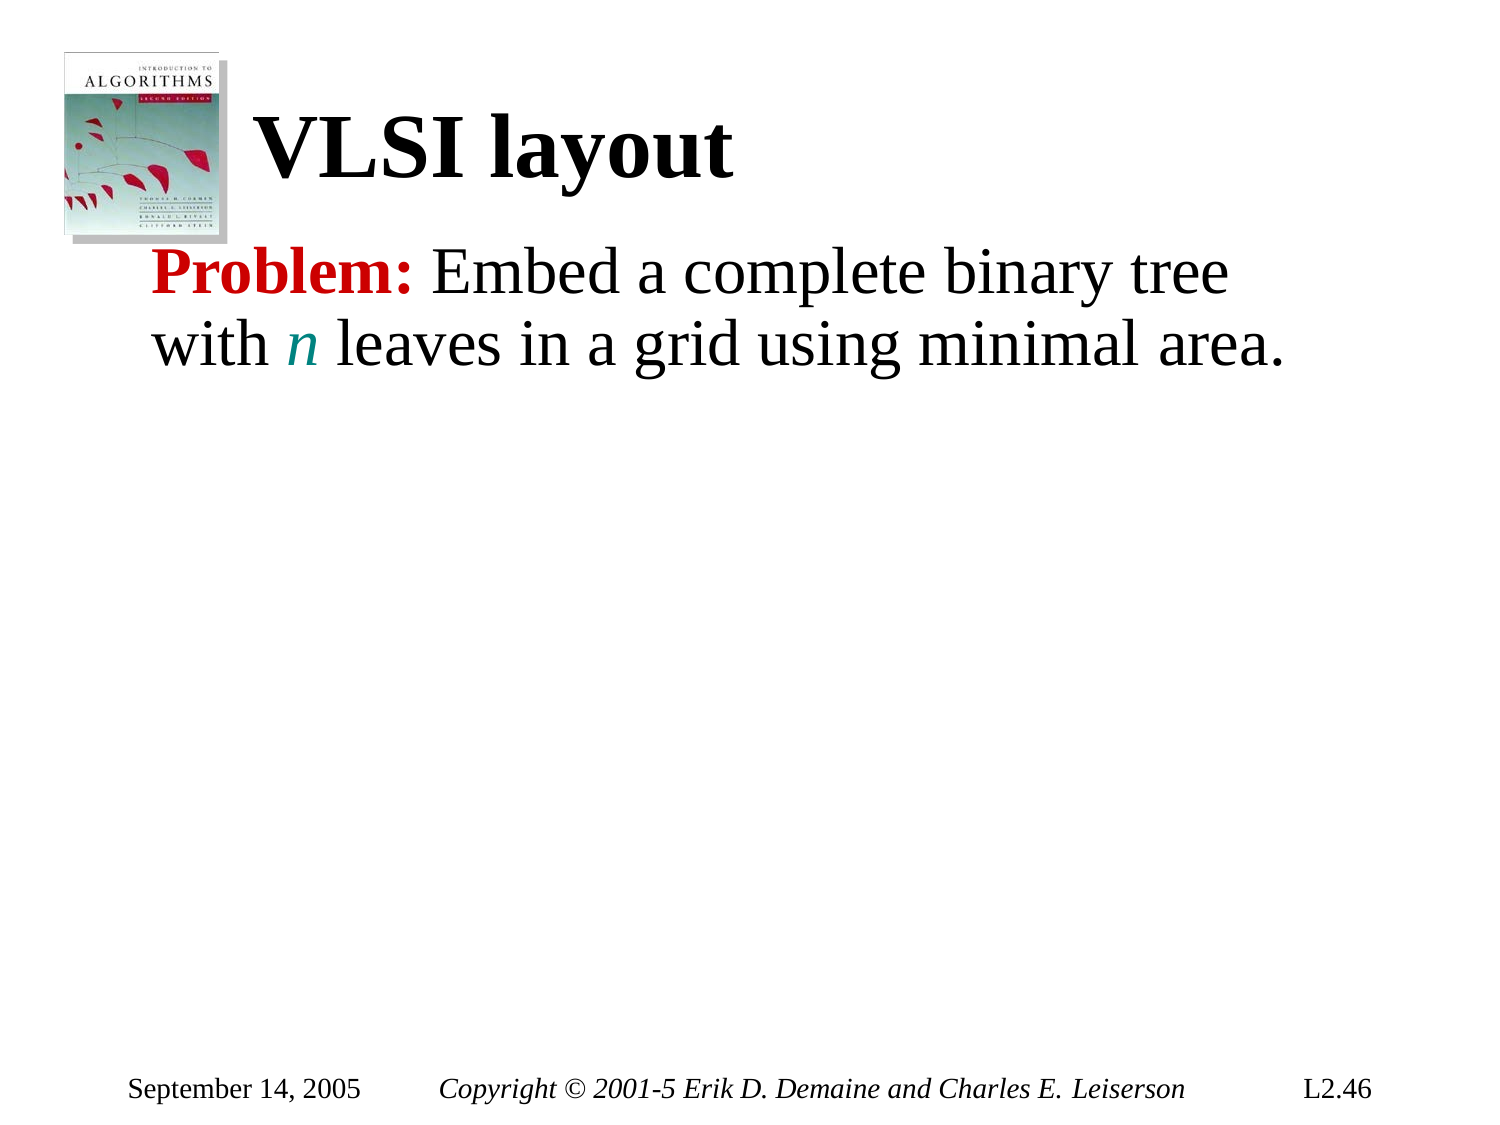

VLSI layout
Problem: Embed a complete binary tree  with n leaves in a grid using minimal area.
September 14, 2005
Copyright © 2001-5 Erik D. Demaine and Charles E. Leiserson
L2.46